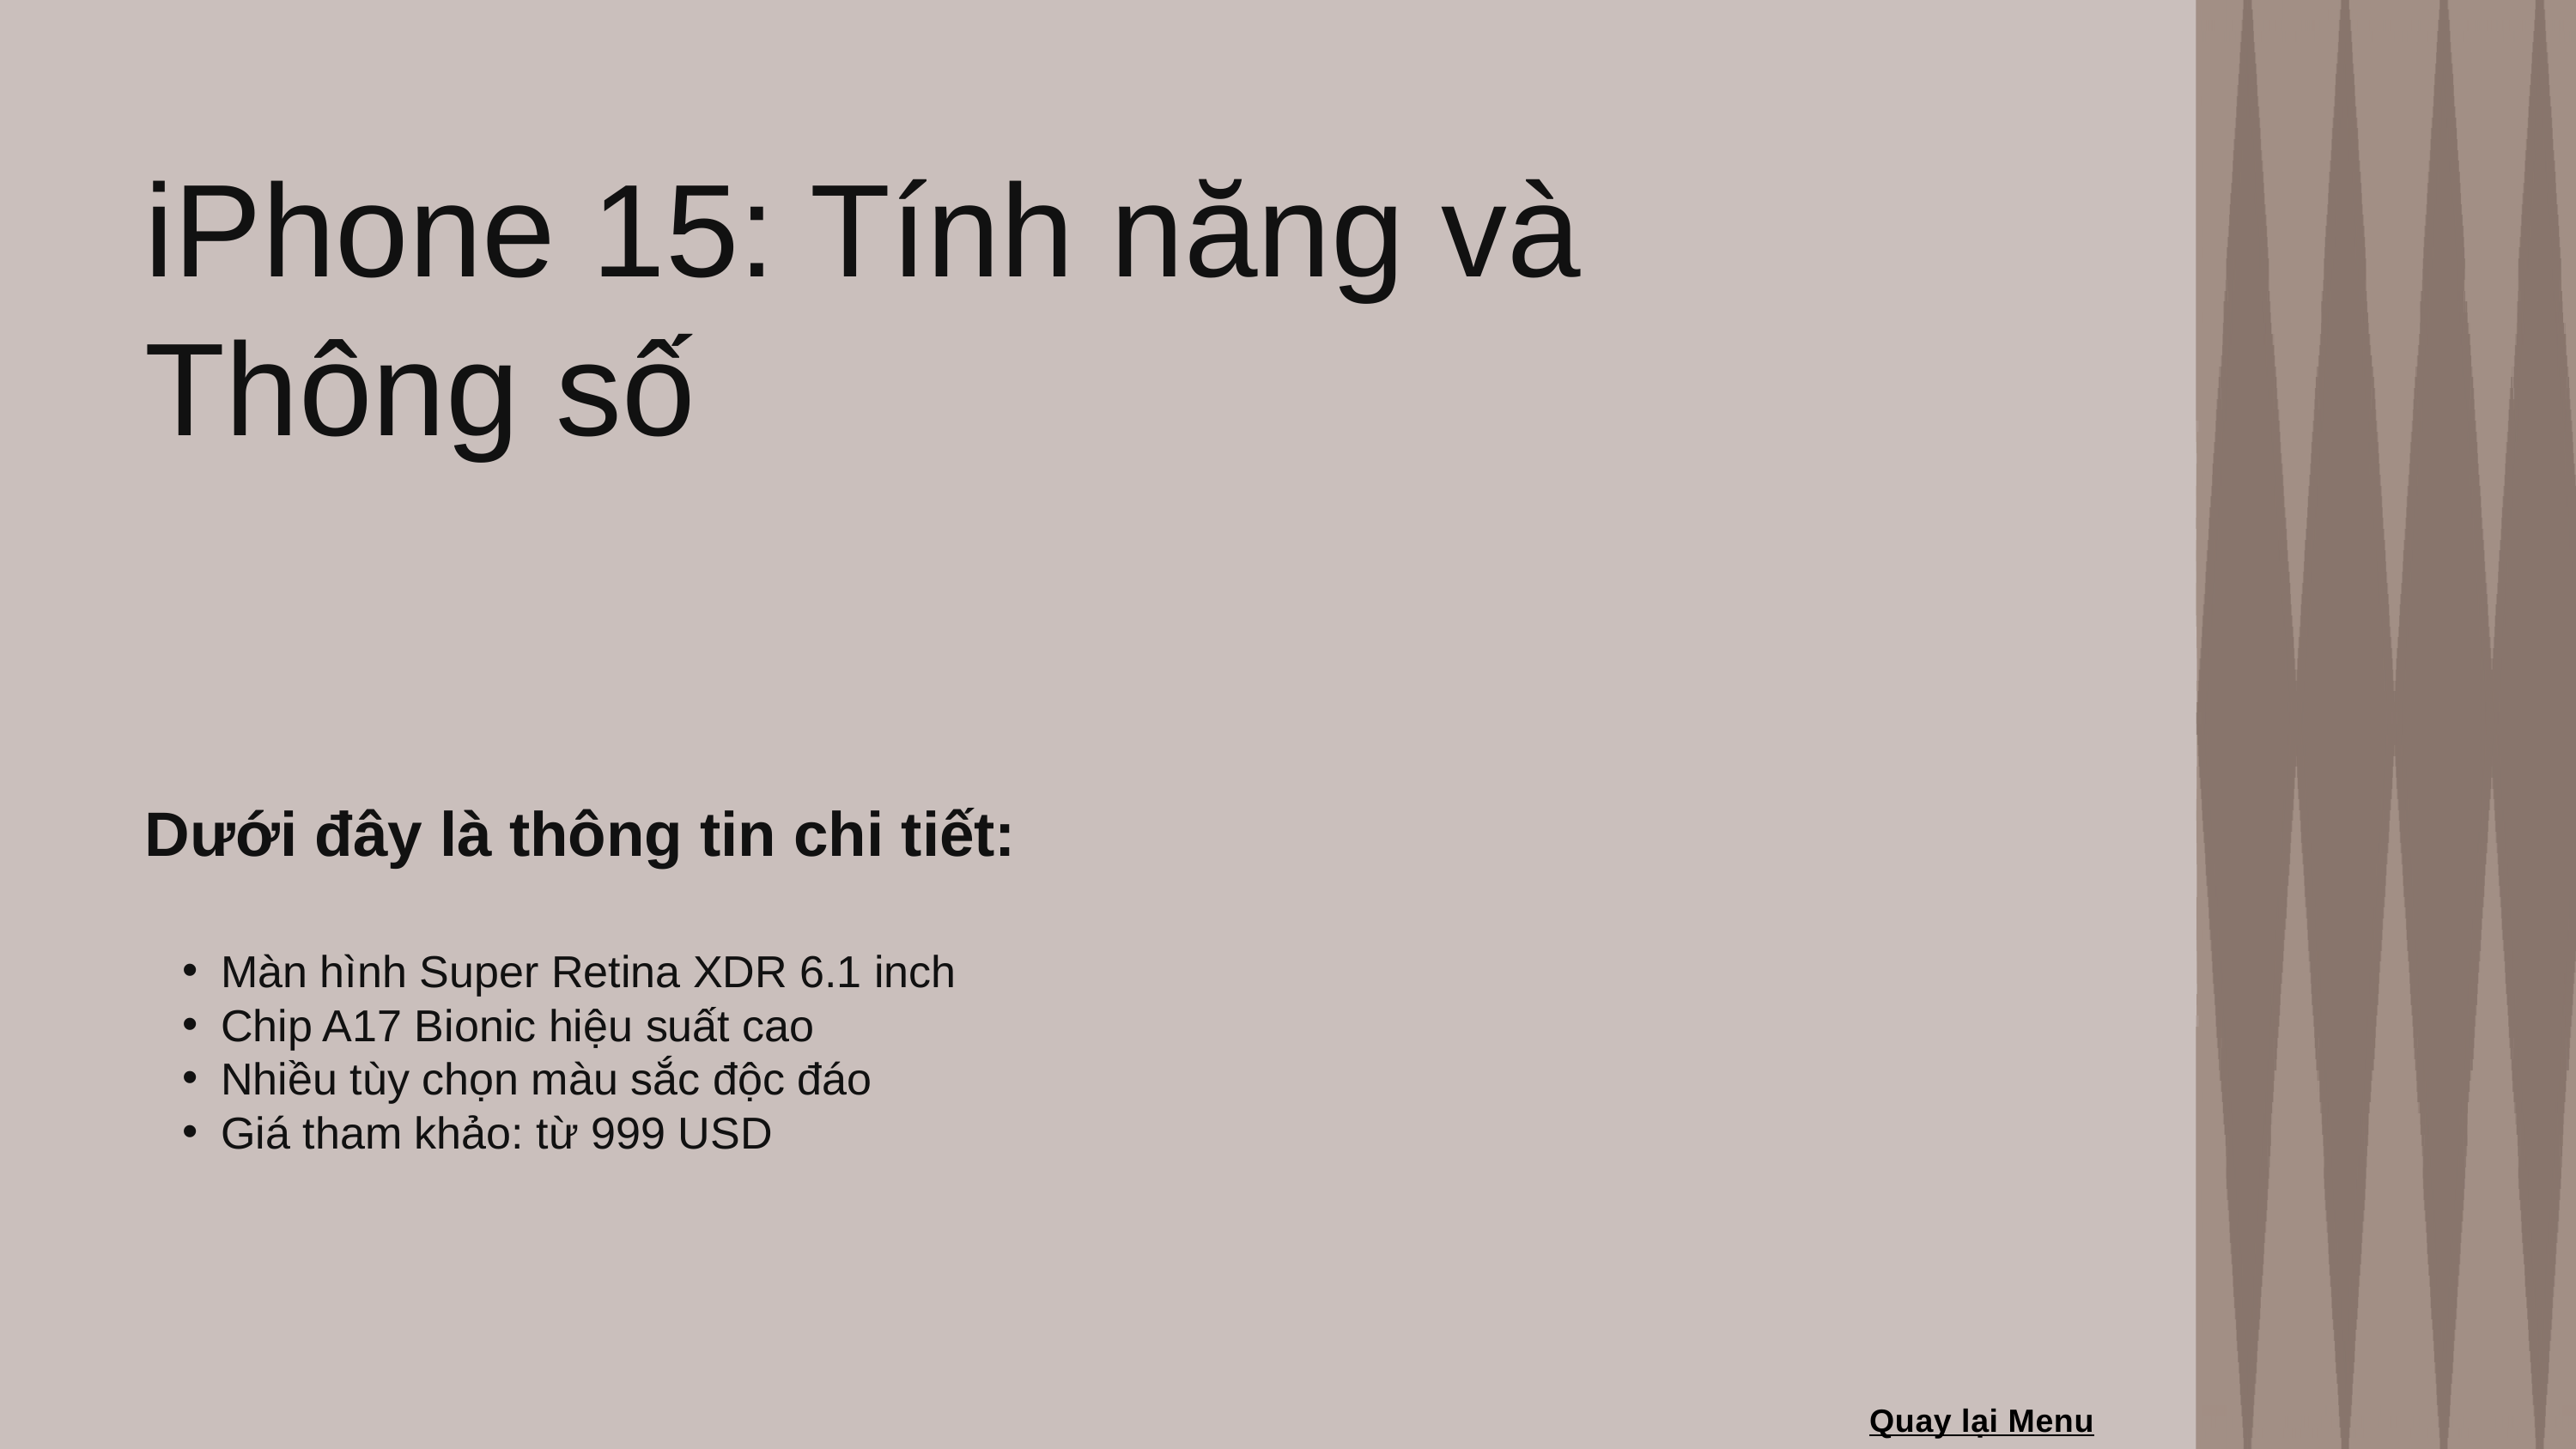

iPhone 15: Tính năng và Thông số

Dưới đây là thông tin chi tiết:
Màn hình Super Retina XDR 6.1 inch
Chip A17 Bionic hiệu suất cao
Nhiều tùy chọn màu sắc độc đáo
Giá tham khảo: từ 999 USD
Quay lại Menu